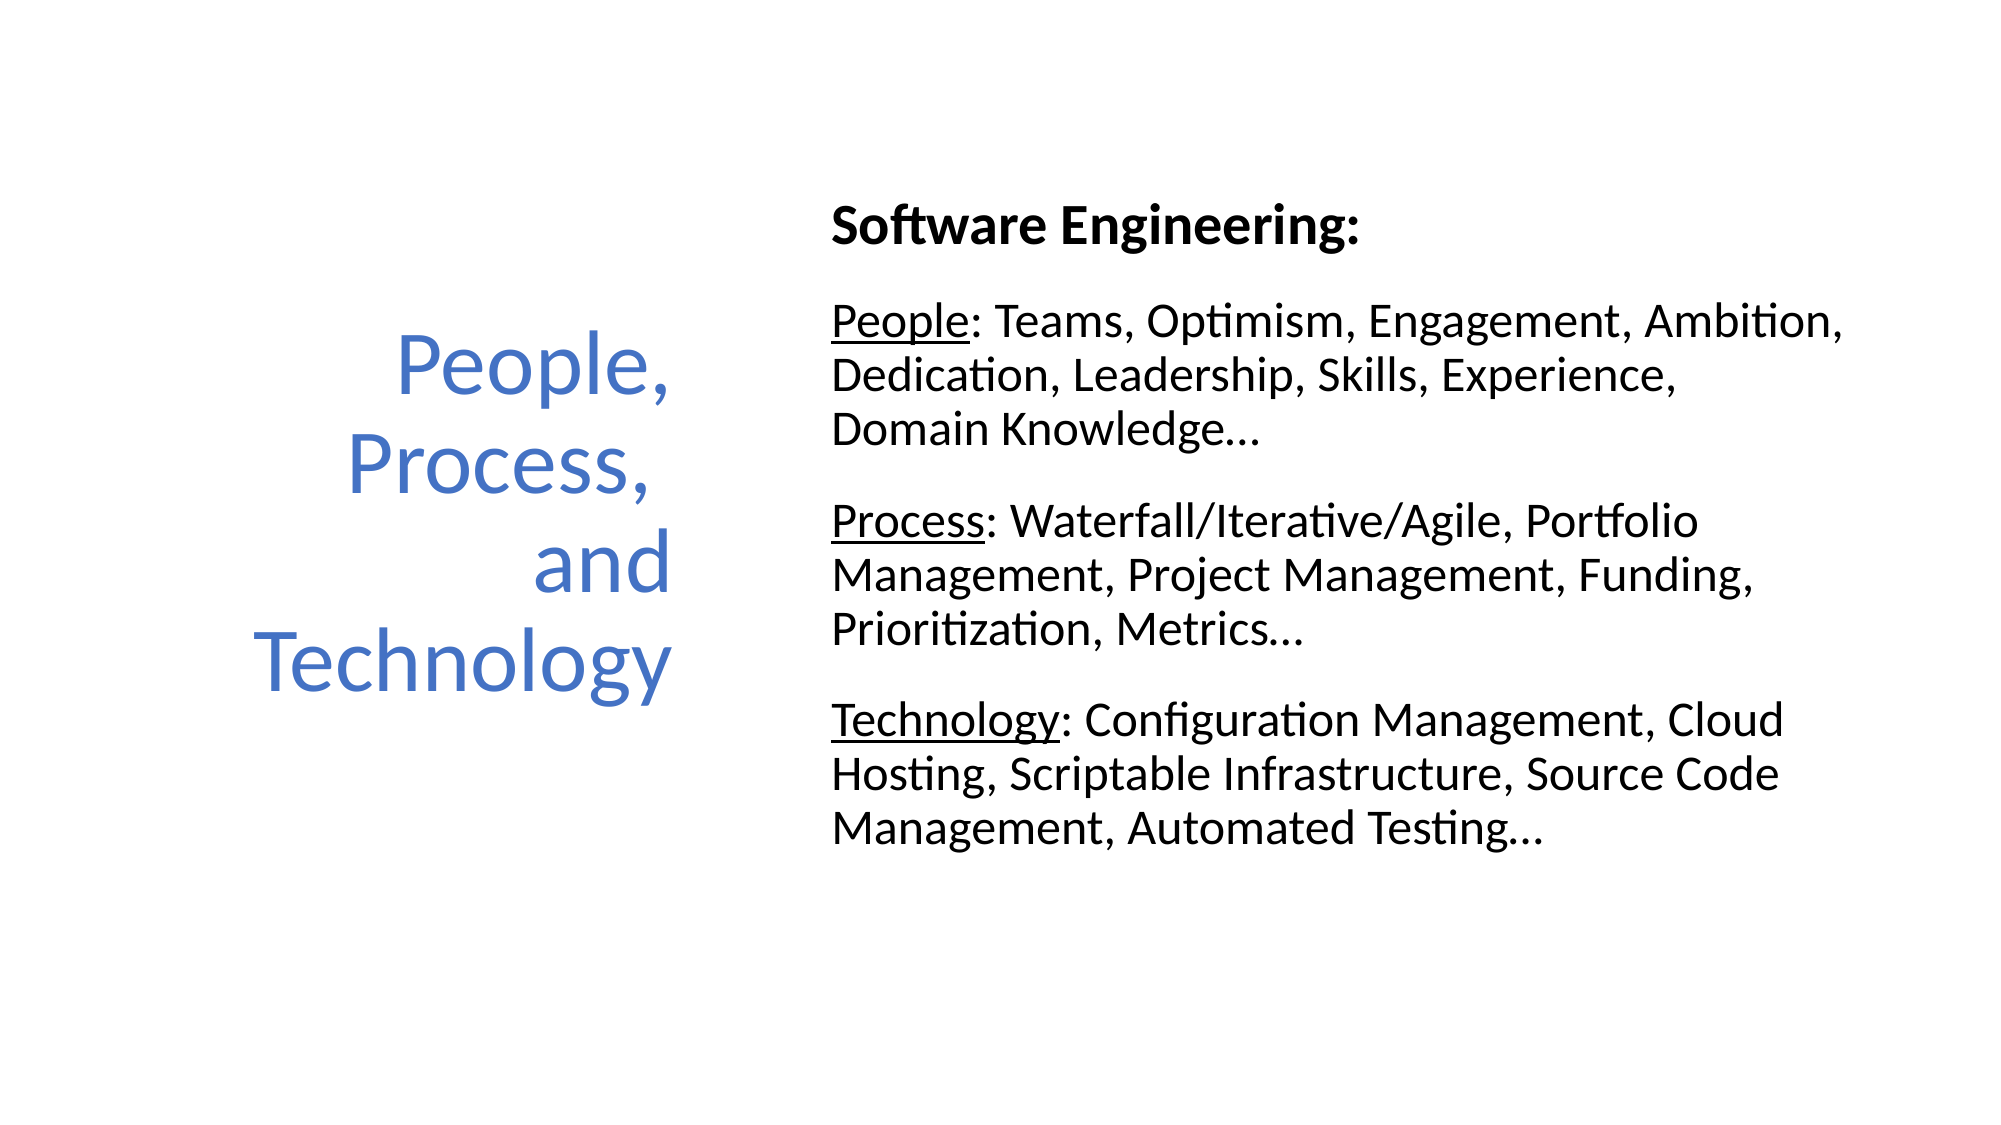

# People, Process, and Technology
Software Engineering:
People: Teams, Optimism, Engagement, Ambition, Dedication, Leadership, Skills, Experience, Domain Knowledge…
Process: Waterfall/Iterative/Agile, Portfolio Management, Project Management, Funding, Prioritization, Metrics…
Technology: Configuration Management, Cloud Hosting, Scriptable Infrastructure, Source Code Management, Automated Testing…